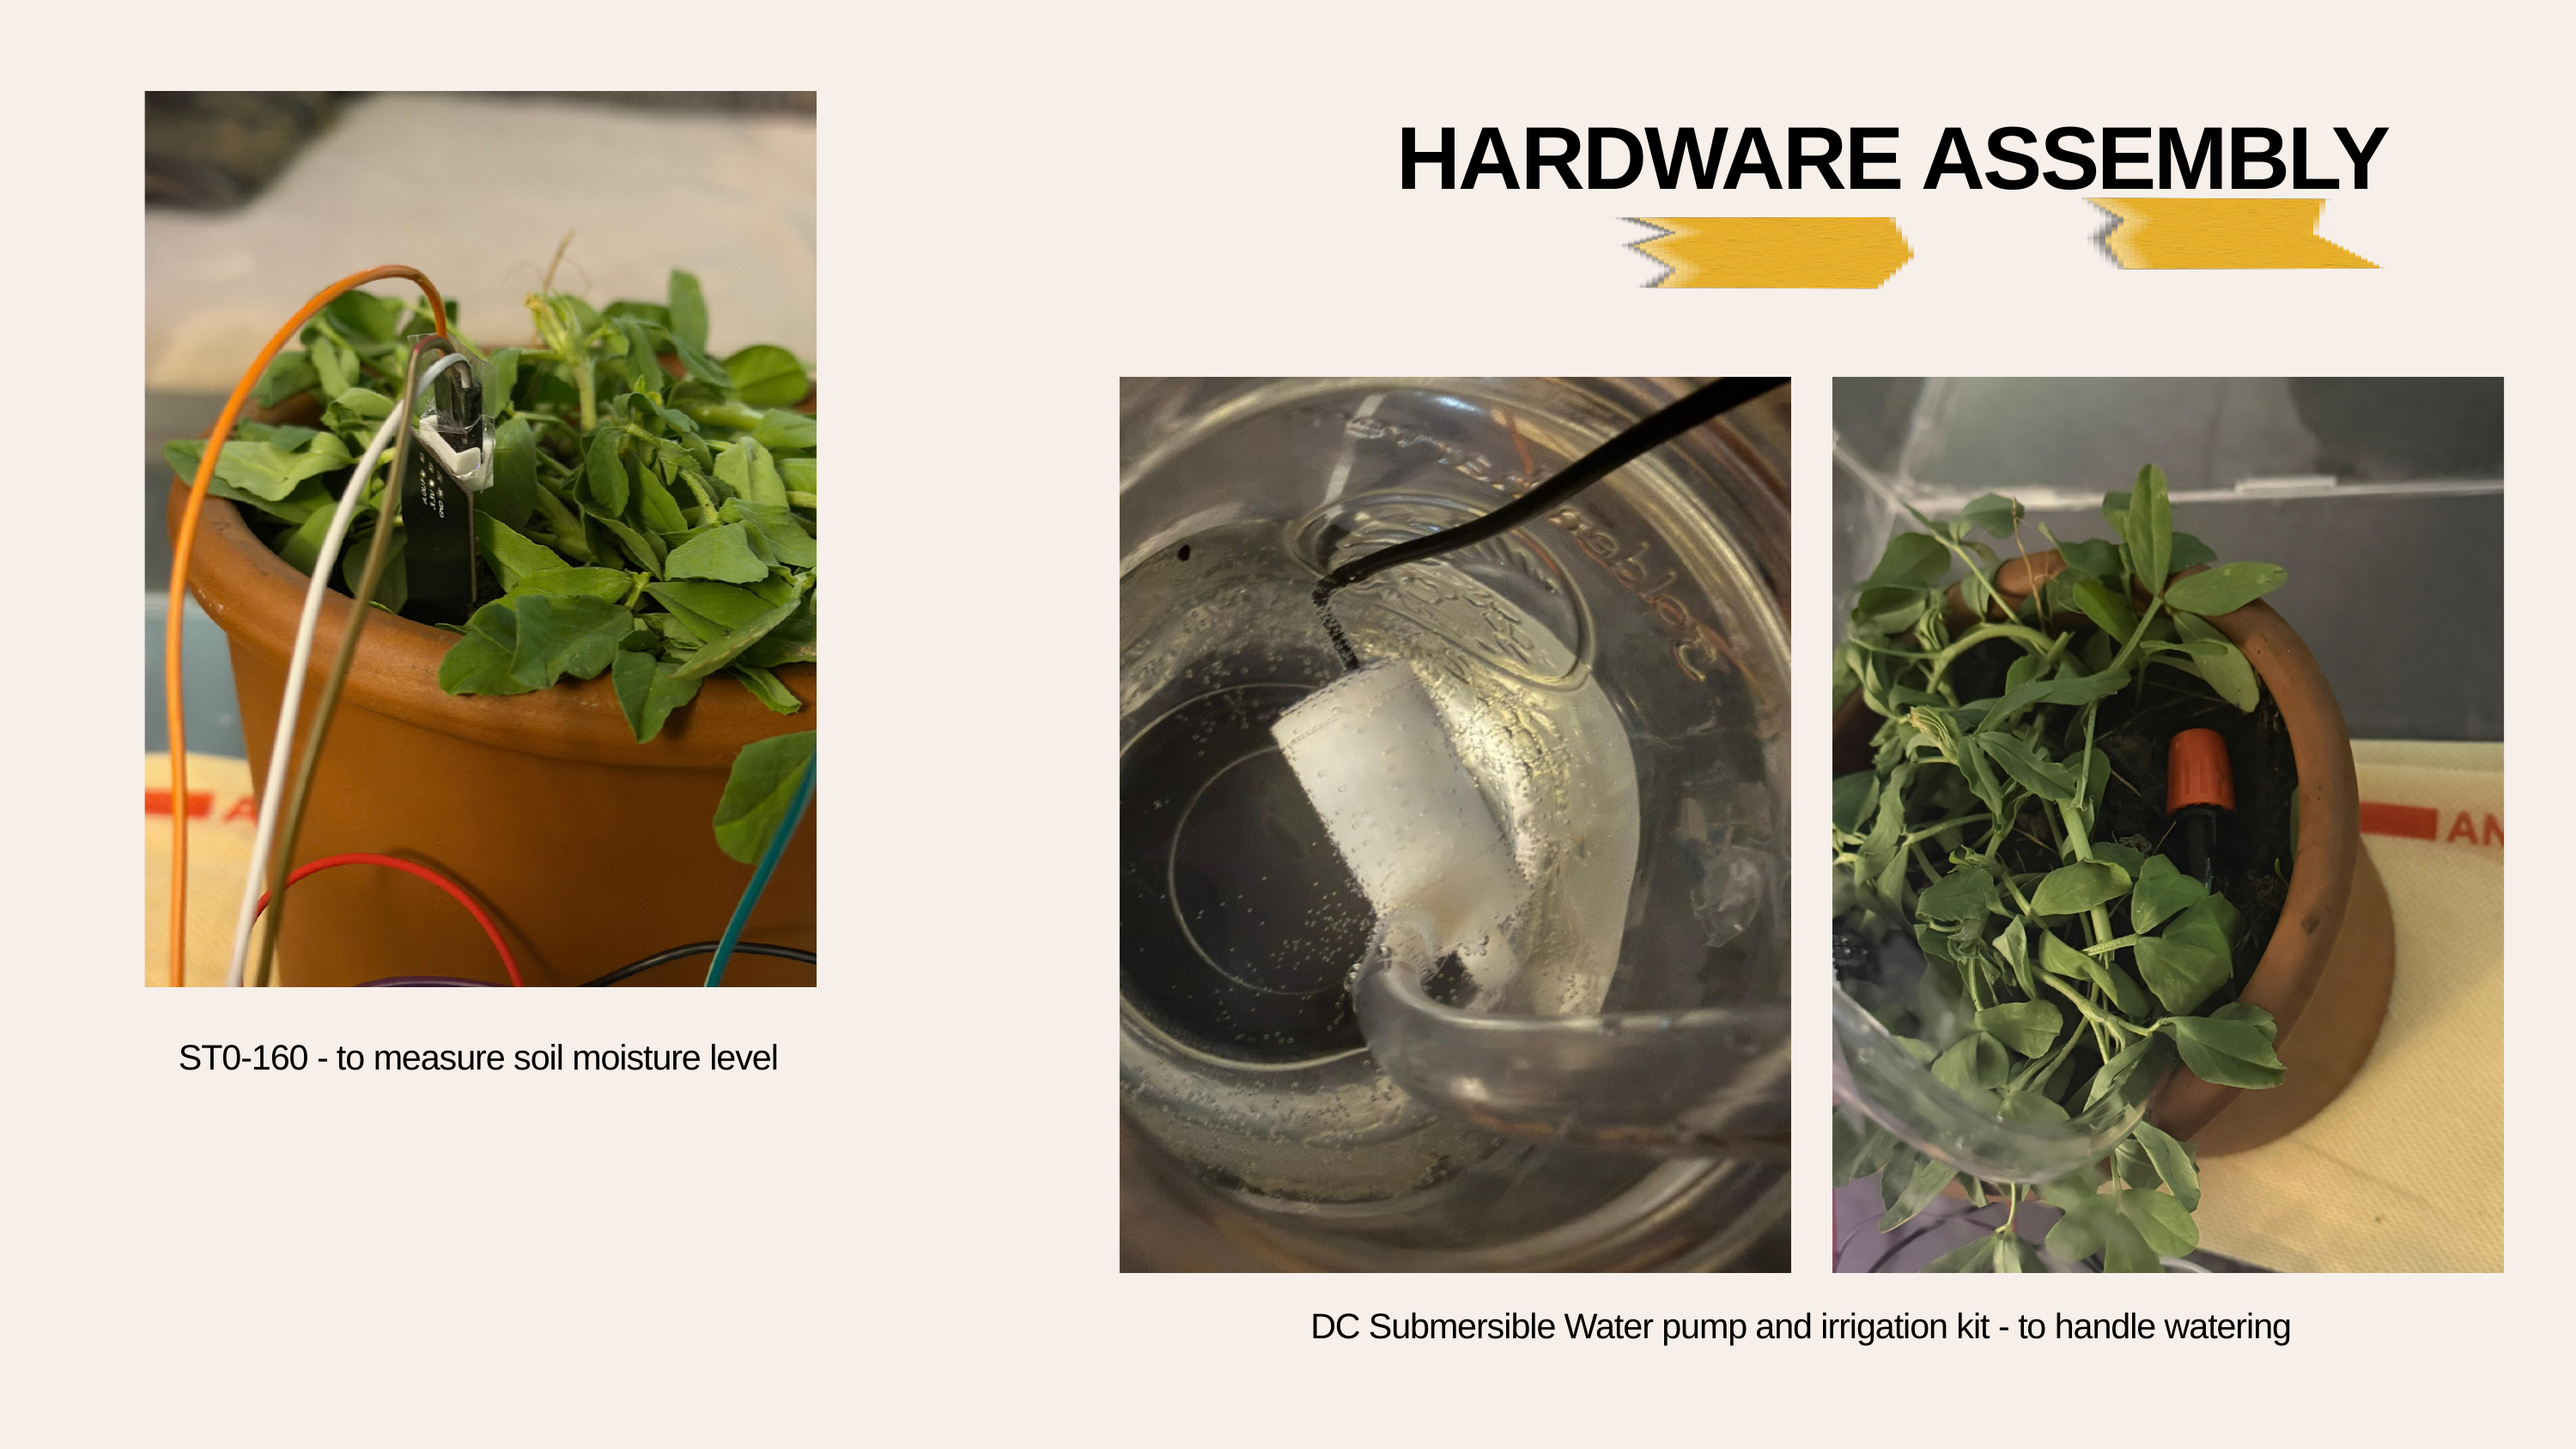

HARDWARE ASSEMBLY

ST0-160 - to measure soil moisture level
DC Submersible Water pump and irrigation kit - to handle watering